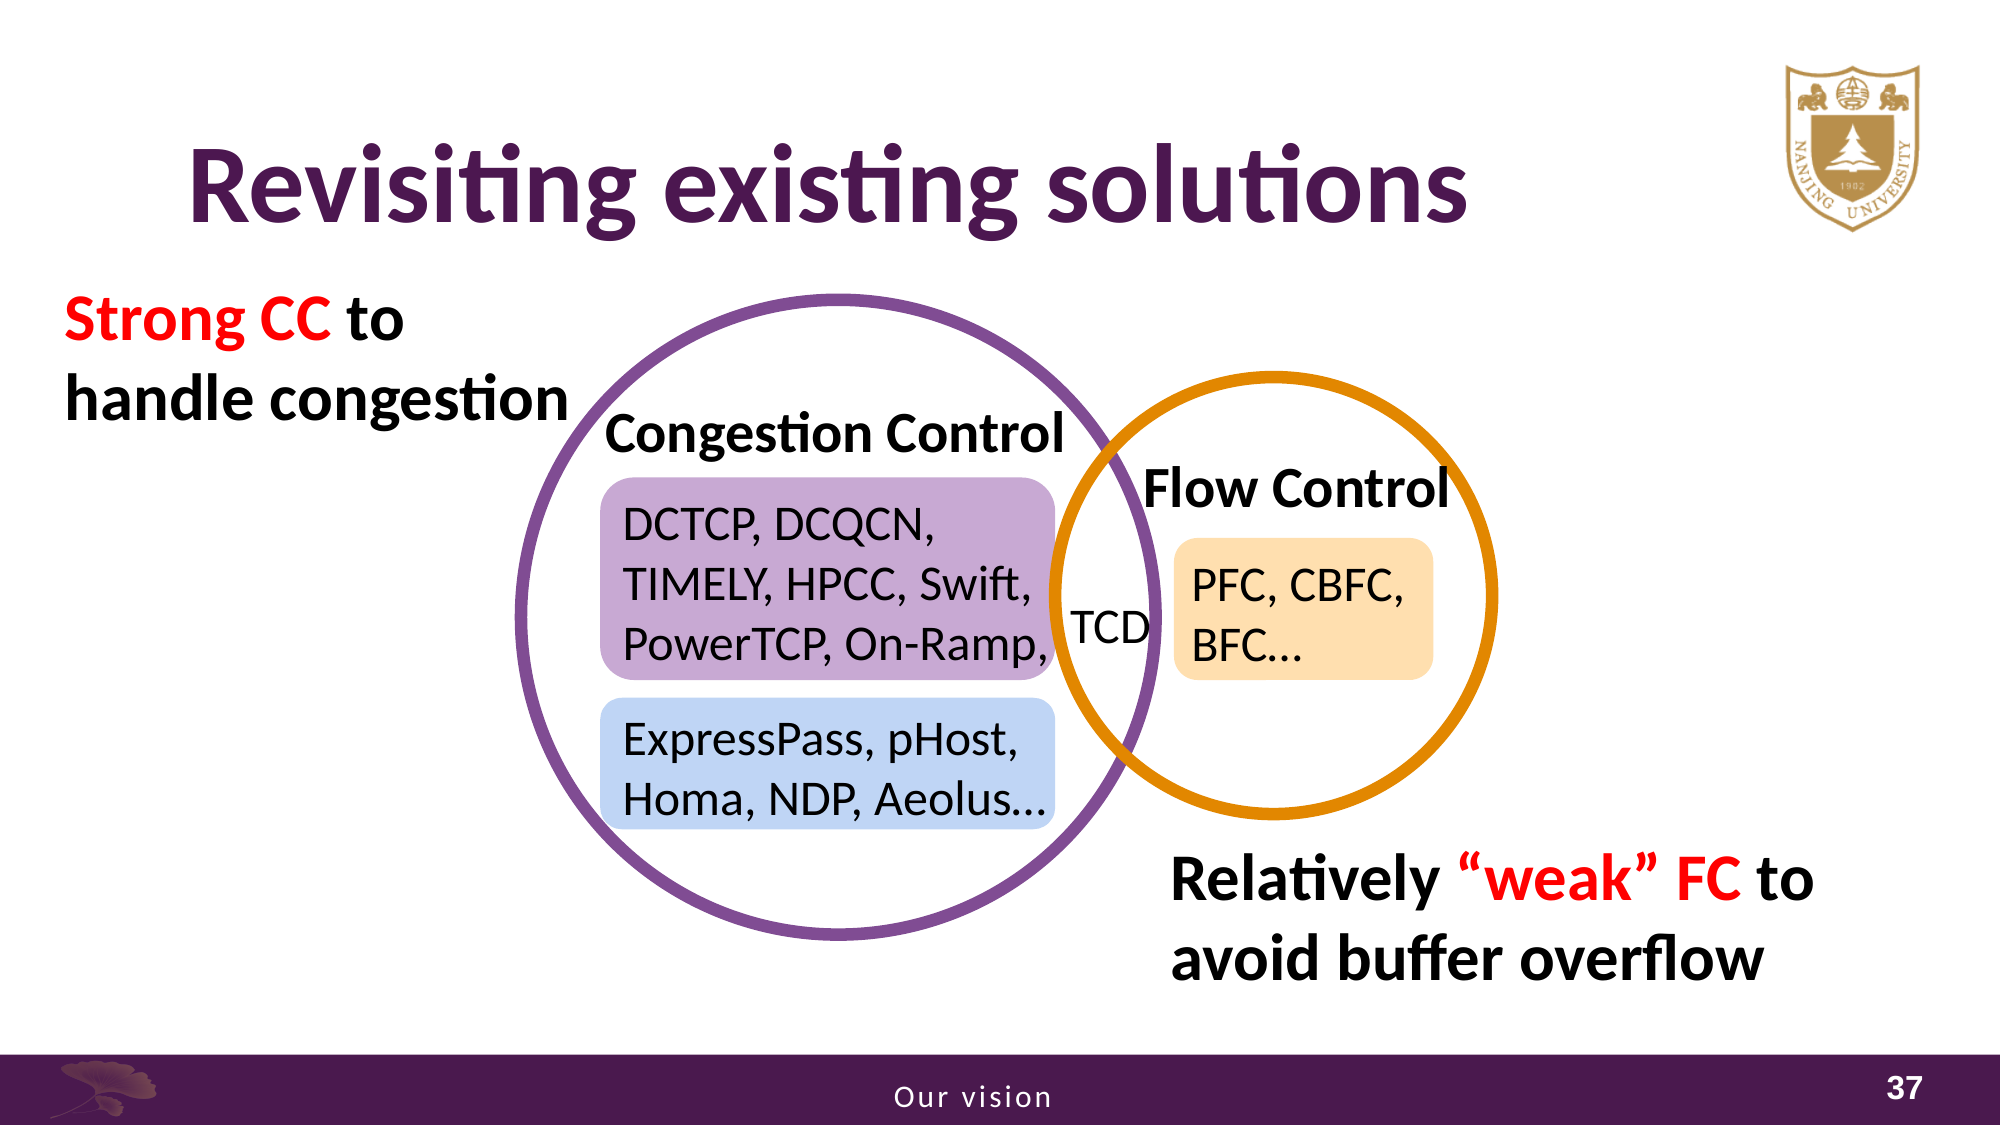

Revisiting existing solutions
Strong CC to handle congestion

Congestion Control

DCTCP, DCQCN, TIMELY, HPCC, Swift, PowerTCP, On-Ramp,
ExpressPass, pHost, Homa, NDP, Aeolus…

Flow Control

PFC, CBFC, BFC…
TCD
Relatively “weak” FC to avoid buffer overflow
Our vision
37